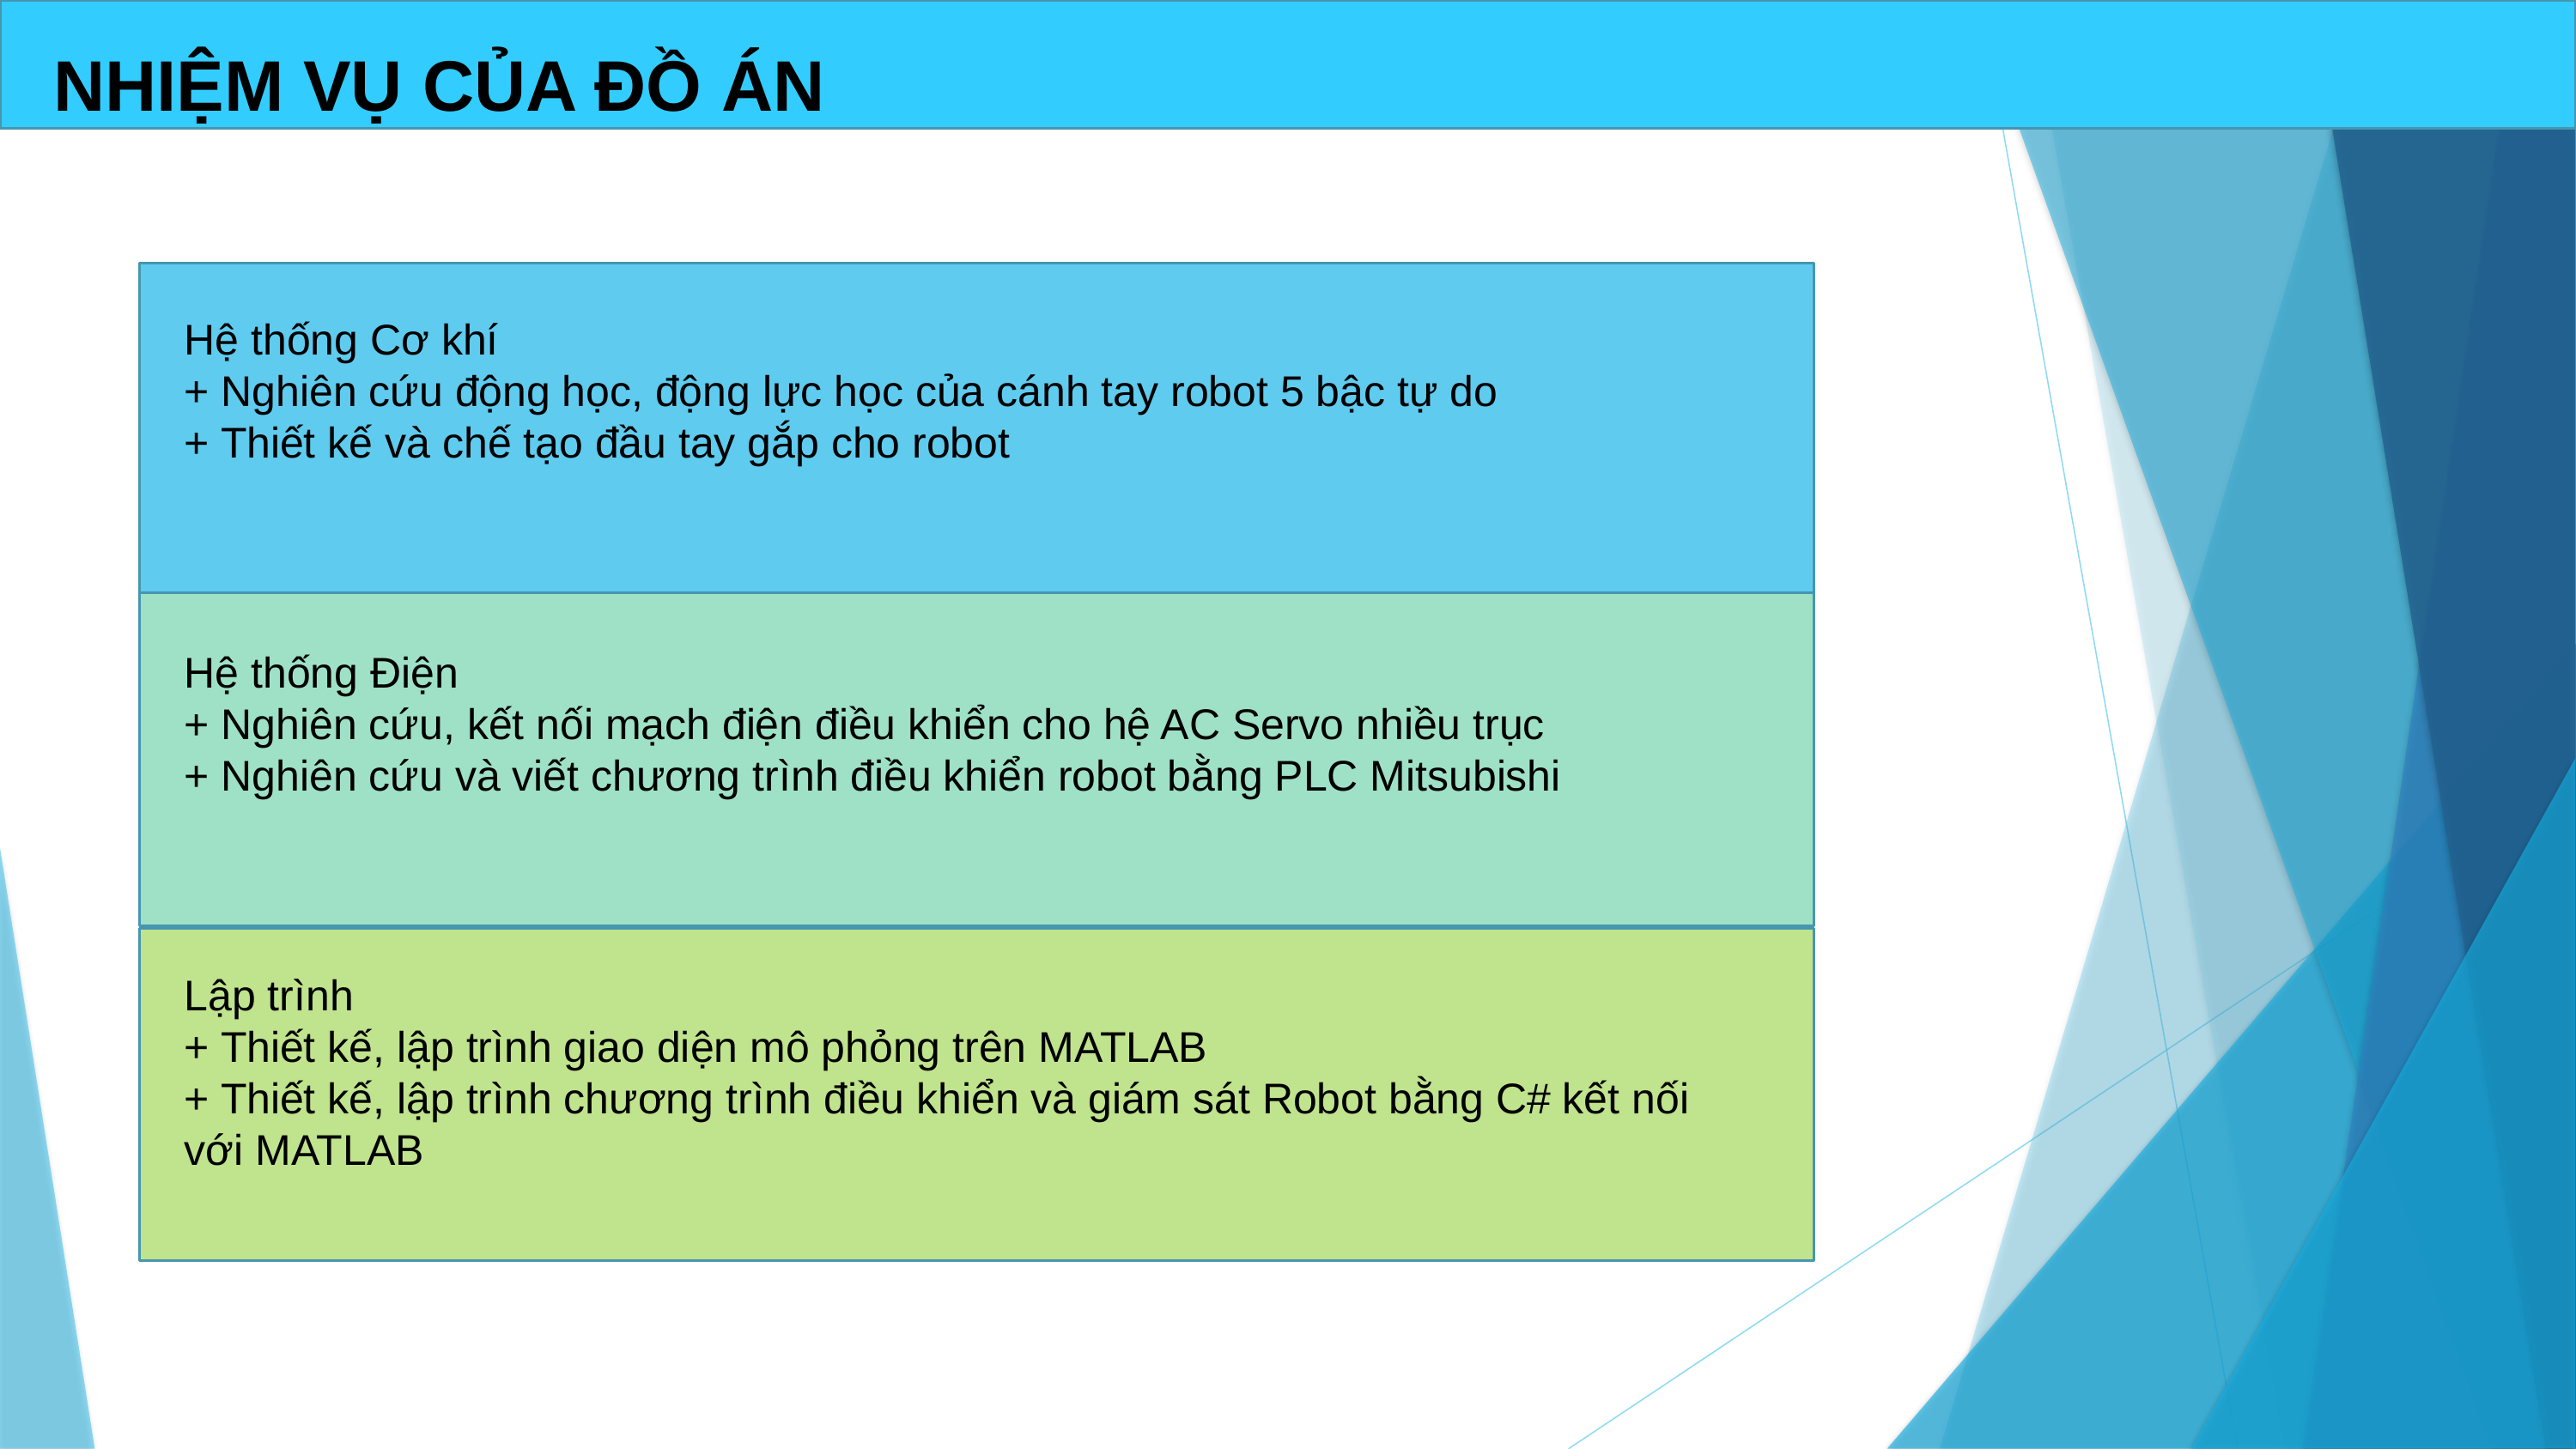

NHIỆM VỤ CỦA ĐỒ ÁN

Hệ thống Cơ khí
+ Nghiên cứu động học, động lực học của cánh tay robot 5 bậc tự do
+ Thiết kế và chế tạo đầu tay gắp cho robot

Hệ thống Điện
+ Nghiên cứu, kết nối mạch điện điều khiển cho hệ AC Servo nhiều trục
+ Nghiên cứu và viết chương trình điều khiển robot bằng PLC Mitsubishi

Lập trình
+ Thiết kế, lập trình giao diện mô phỏng trên MATLAB
+ Thiết kế, lập trình chương trình điều khiển và giám sát Robot bằng C# kết nối với MATLAB